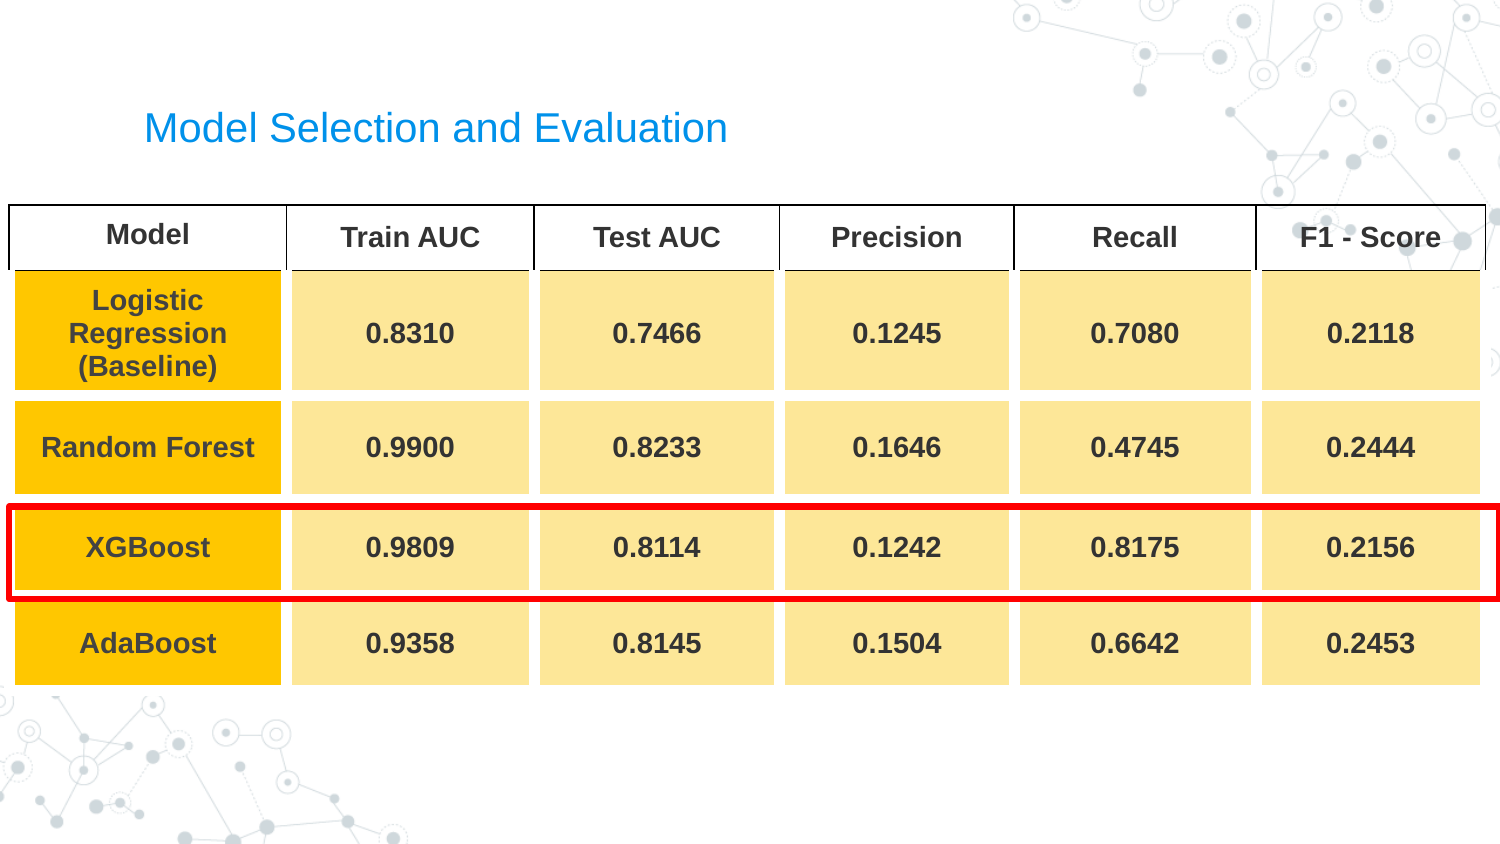

# Model Selection and Evaluation
| Model | Train AUC | Test AUC | Precision | Recall | F1 - Score |
| --- | --- | --- | --- | --- | --- |
| Logistic Regression (Baseline) | 0.8310 | 0.7466 | 0.1245 | 0.7080 | 0.2118 |
| Random Forest | 0.9900 | 0.8233 | 0.1646 | 0.4745 | 0.2444 |
| XGBoost | 0.9809 | 0.8114 | 0.1242 | 0.8175 | 0.2156 |
| AdaBoost | 0.9358 | 0.8145 | 0.1504 | 0.6642 | 0.2453 |